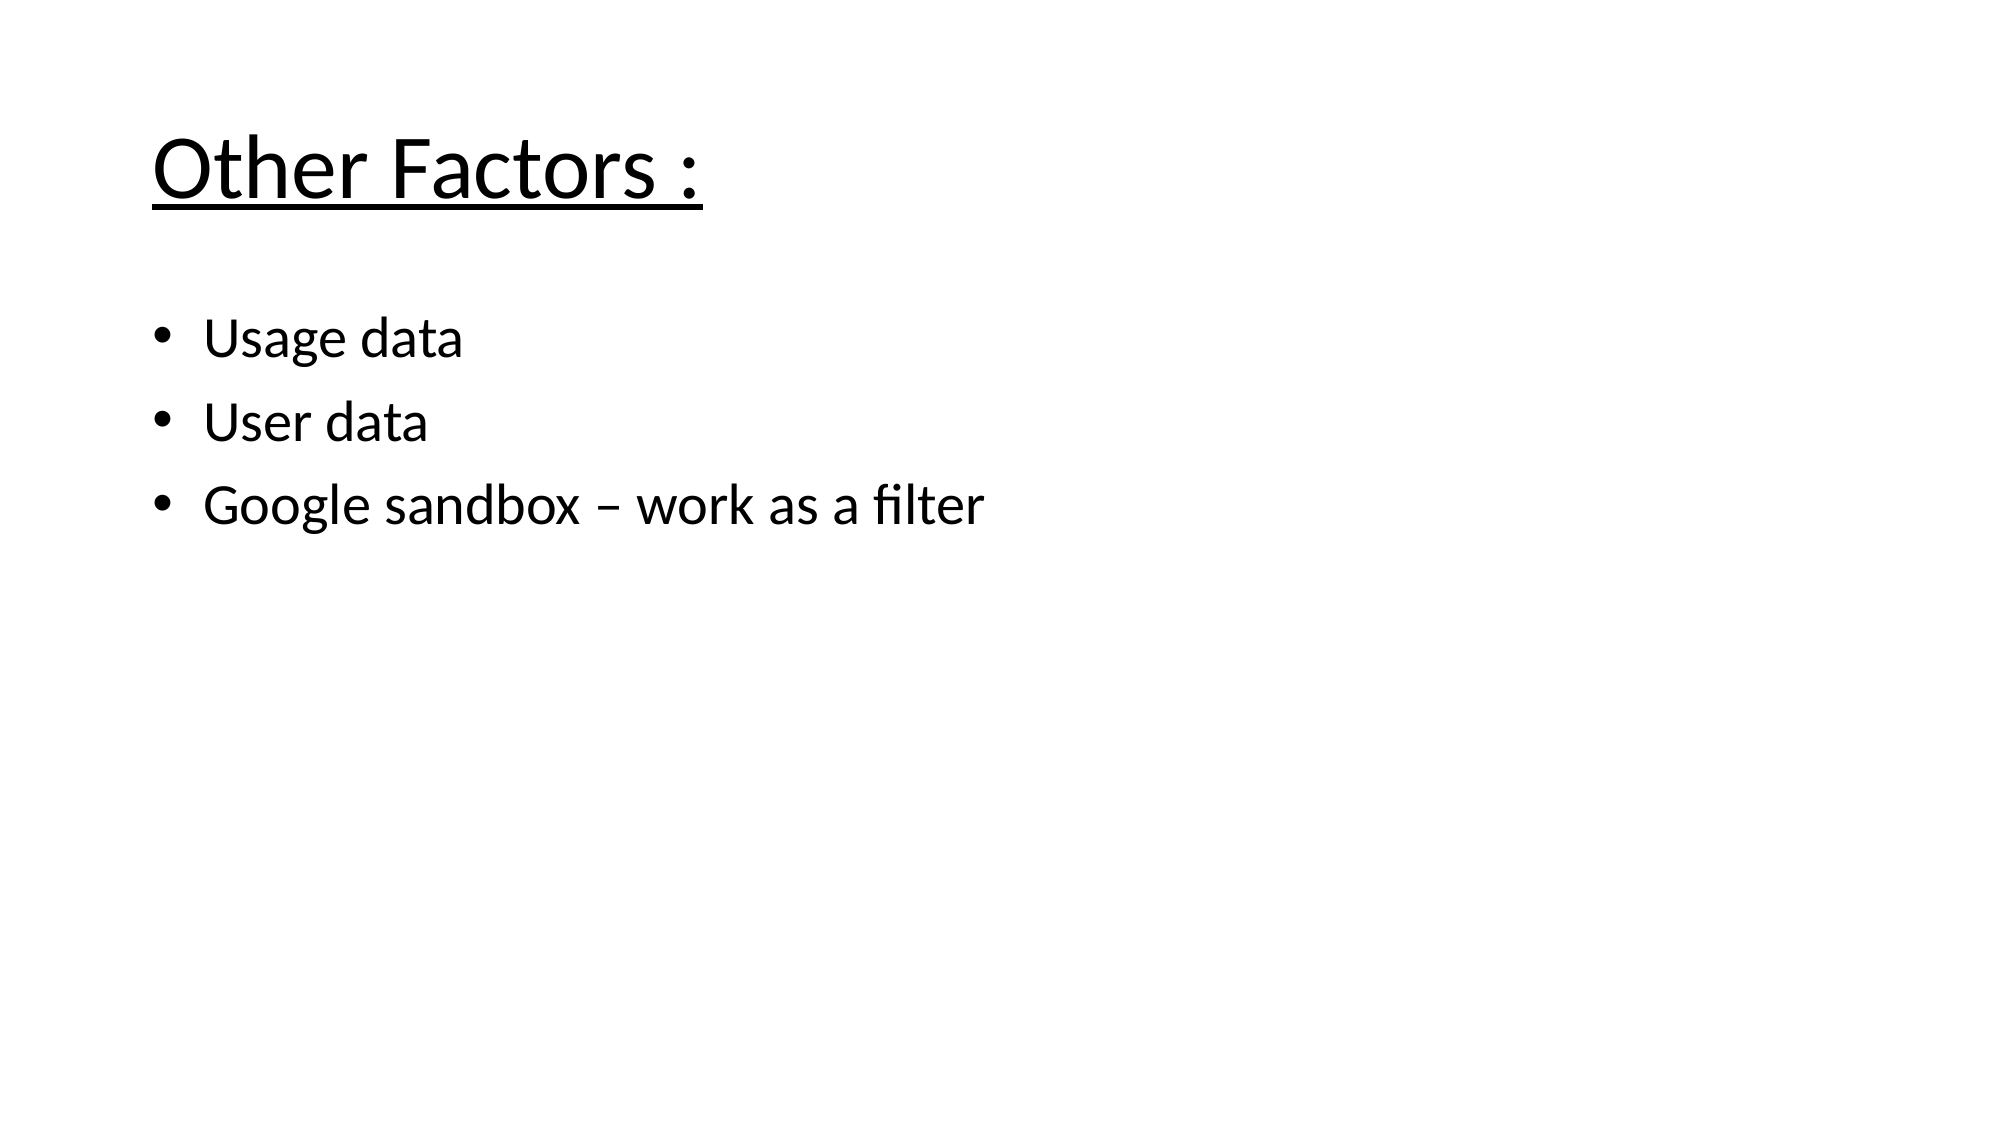

# Other Factors :
 Usage data
 User data
 Google sandbox – work as a filter